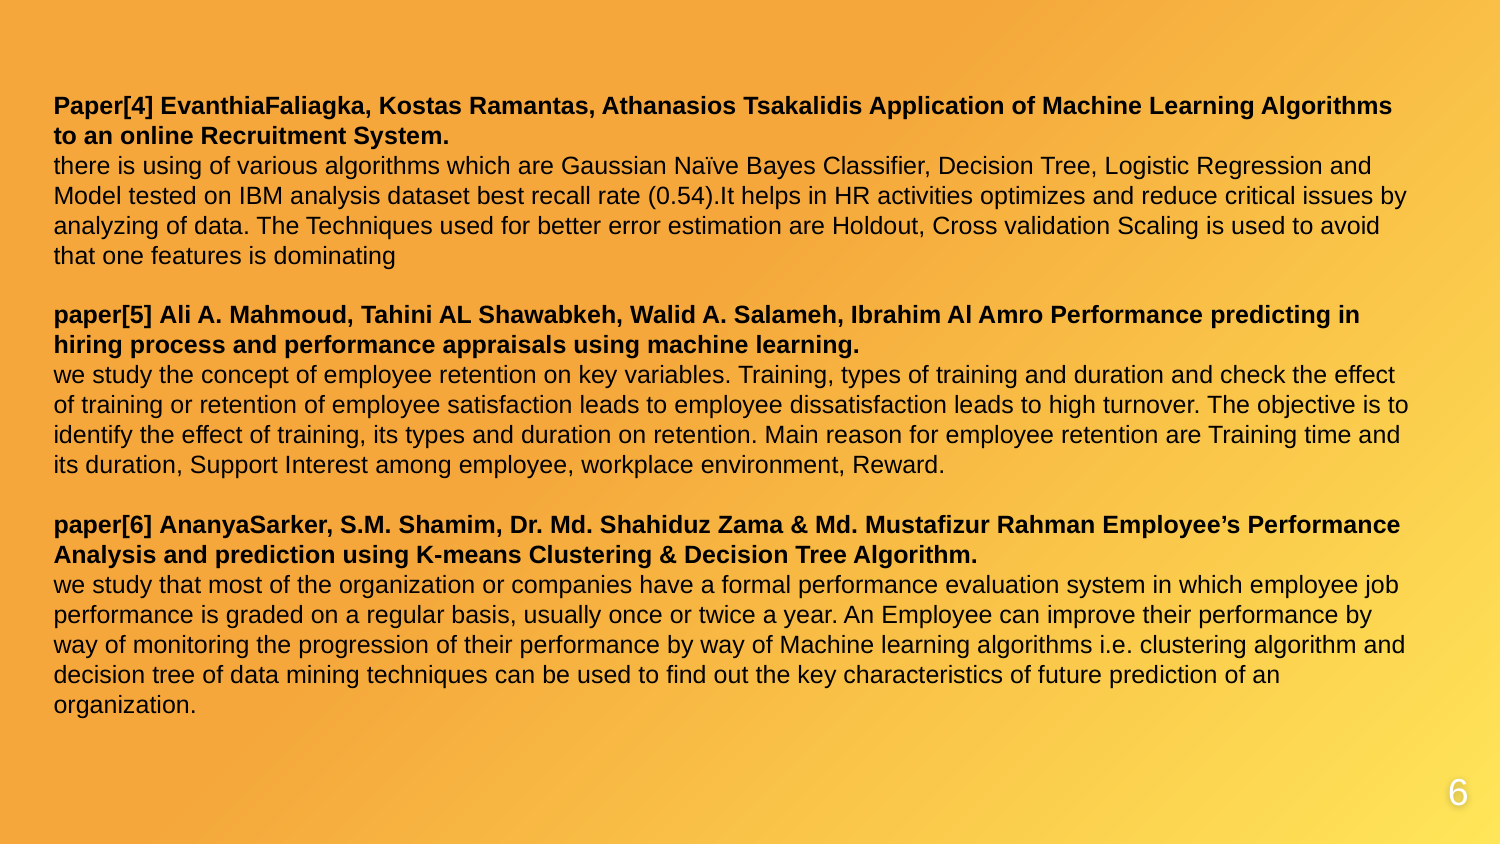

Paper[4] EvanthiaFaliagka, Kostas Ramantas, Athanasios Tsakalidis Application of Machine Learning Algorithms to an online Recruitment System.
there is using of various algorithms which are Gaussian Naïve Bayes Classifier, Decision Tree, Logistic Regression and Model tested on IBM analysis dataset best recall rate (0.54).It helps in HR activities optimizes and reduce critical issues by analyzing of data. The Techniques used for better error estimation are Holdout, Cross validation Scaling is used to avoid that one features is dominating

paper[5] Ali A. Mahmoud, Tahini AL Shawabkeh, Walid A. Salameh, Ibrahim Al Amro Performance predicting in hiring process and performance appraisals using machine learning.
we study the concept of employee retention on key variables. Training, types of training and duration and check the effect of training or retention of employee satisfaction leads to employee dissatisfaction leads to high turnover. The objective is to identify the effect of training, its types and duration on retention. Main reason for employee retention are Training time and its duration, Support Interest among employee, workplace environment, Reward.

paper[6] AnanyaSarker, S.M. Shamim, Dr. Md. Shahiduz Zama & Md. Mustafizur Rahman Employee’s Performance Analysis and prediction using K-means Clustering & Decision Tree Algorithm.
we study that most of the organization or companies have a formal performance evaluation system in which employee job performance is graded on a regular basis, usually once or twice a year. An Employee can improve their performance by way of monitoring the progression of their performance by way of Machine learning algorithms i.e. clustering algorithm and decision tree of data mining techniques can be used to find out the key characteristics of future prediction of an organization.
6